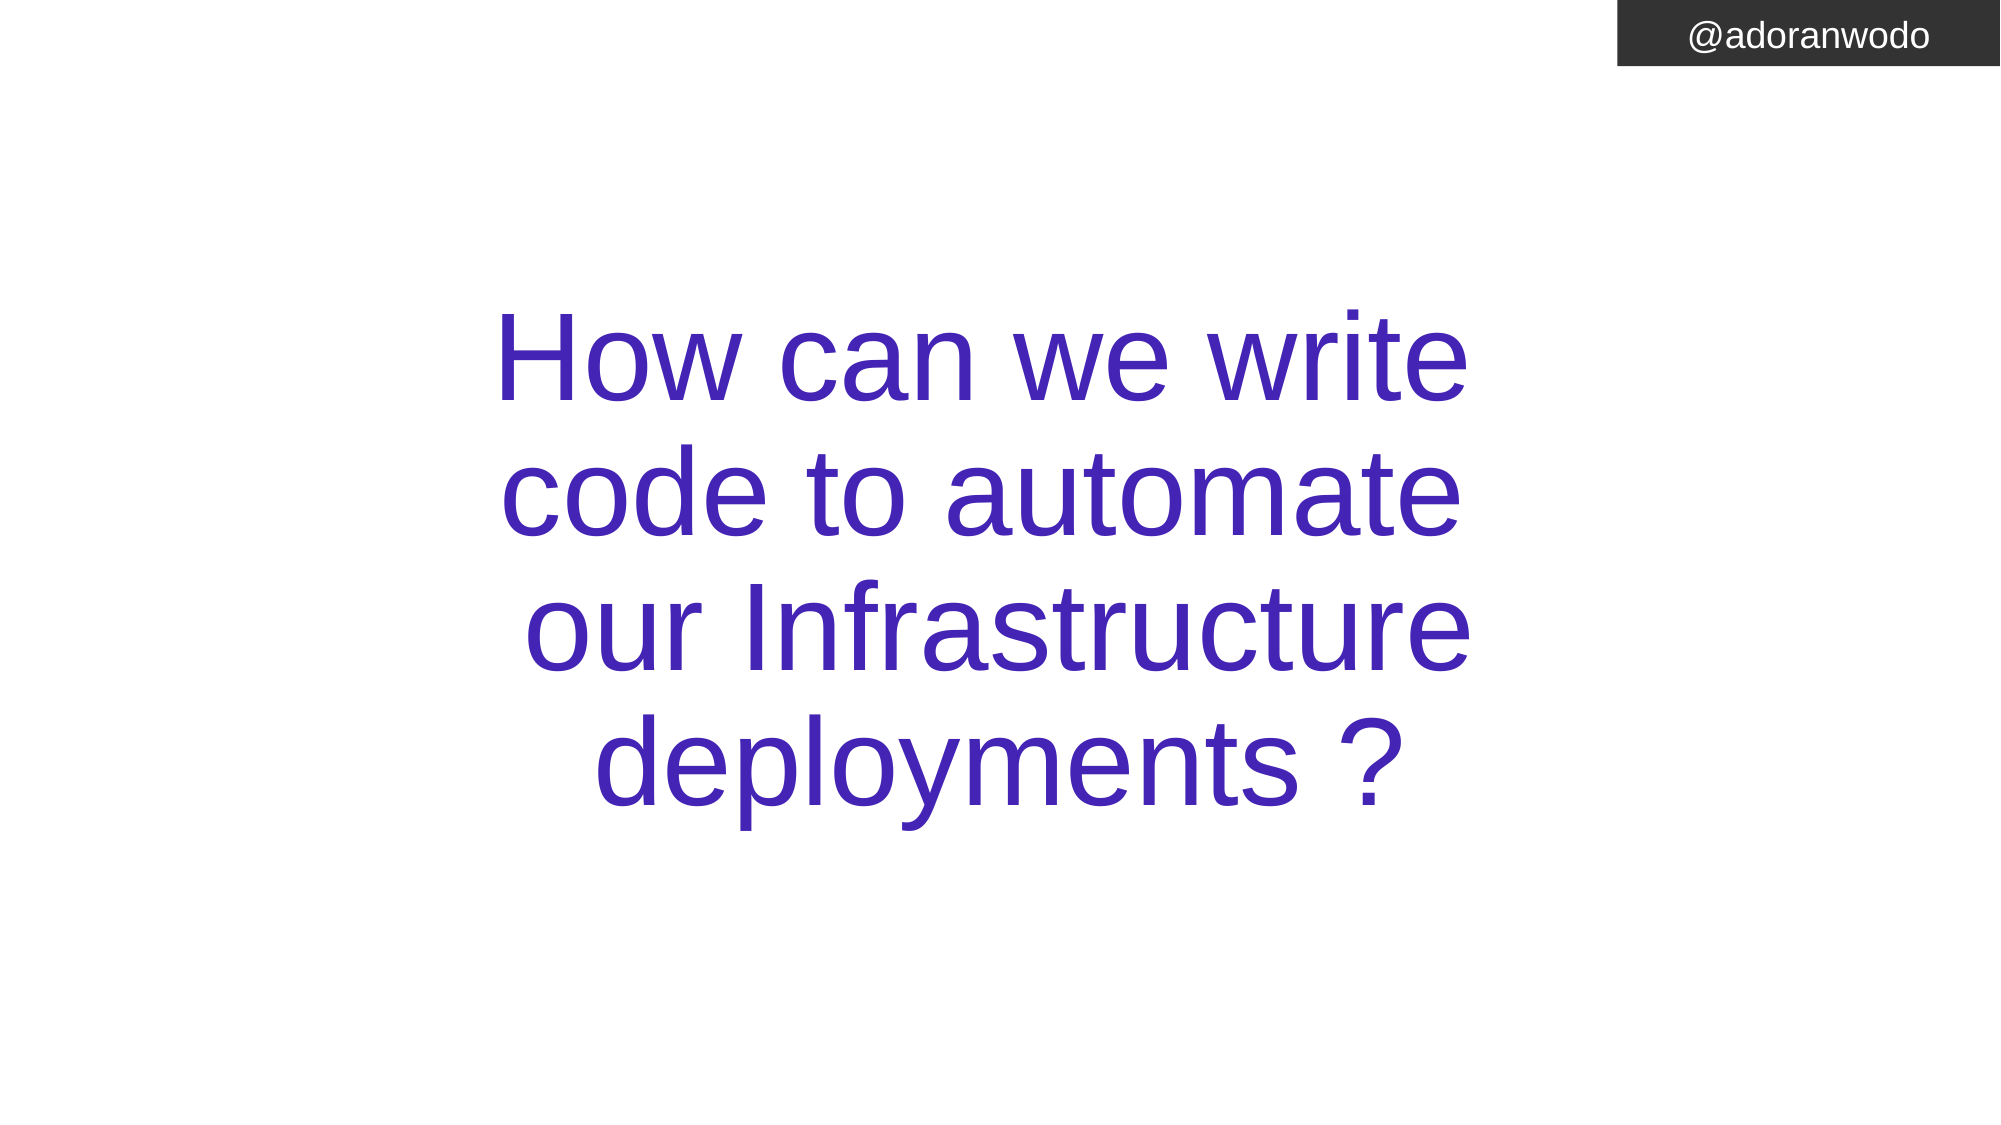

# How can we write code to automate our Infrastructure deployments ?
@adoranwodo